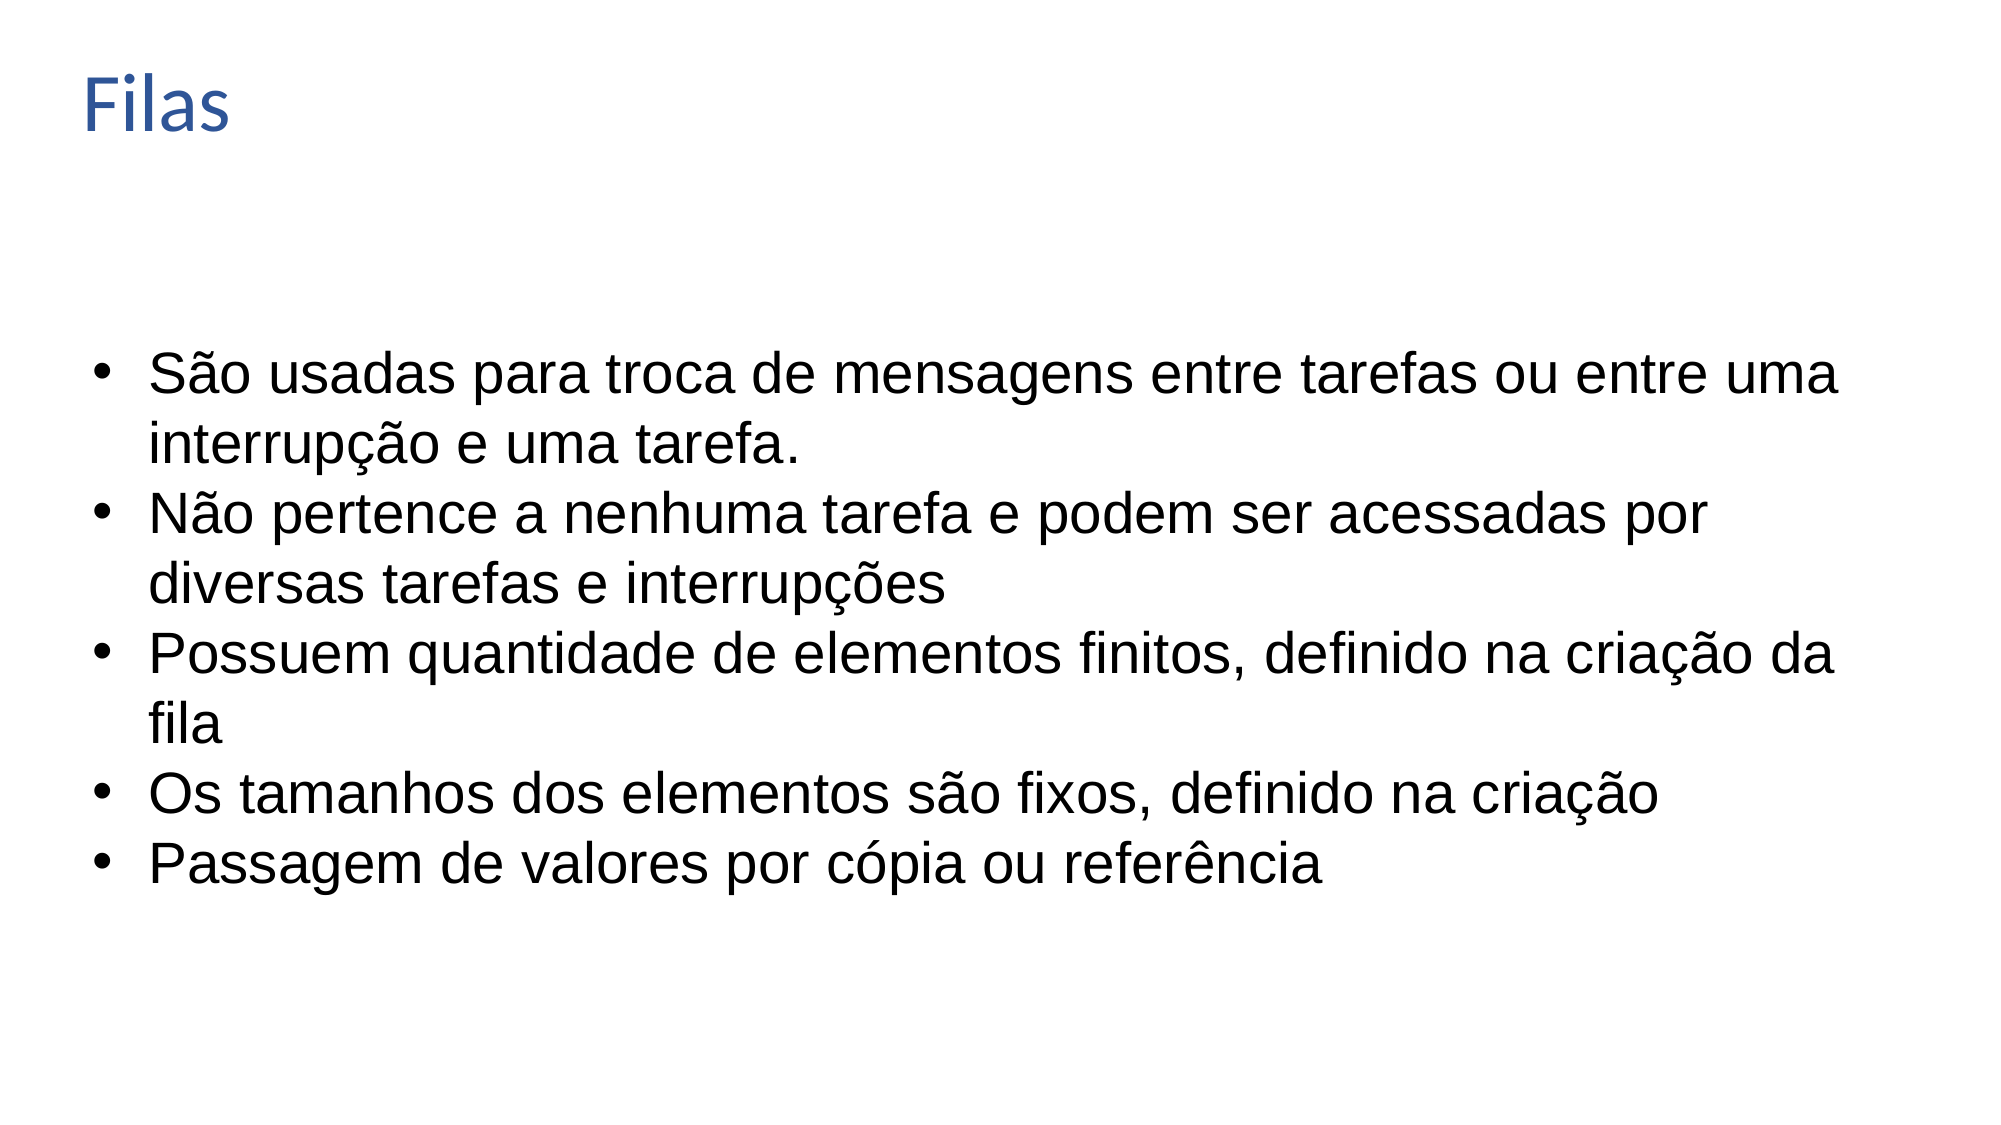

Filas
São usadas para troca de mensagens entre tarefas ou entre uma interrupção e uma tarefa.
Não pertence a nenhuma tarefa e podem ser acessadas por diversas tarefas e interrupções
Possuem quantidade de elementos finitos, definido na criação da fila
Os tamanhos dos elementos são fixos, definido na criação
Passagem de valores por cópia ou referência